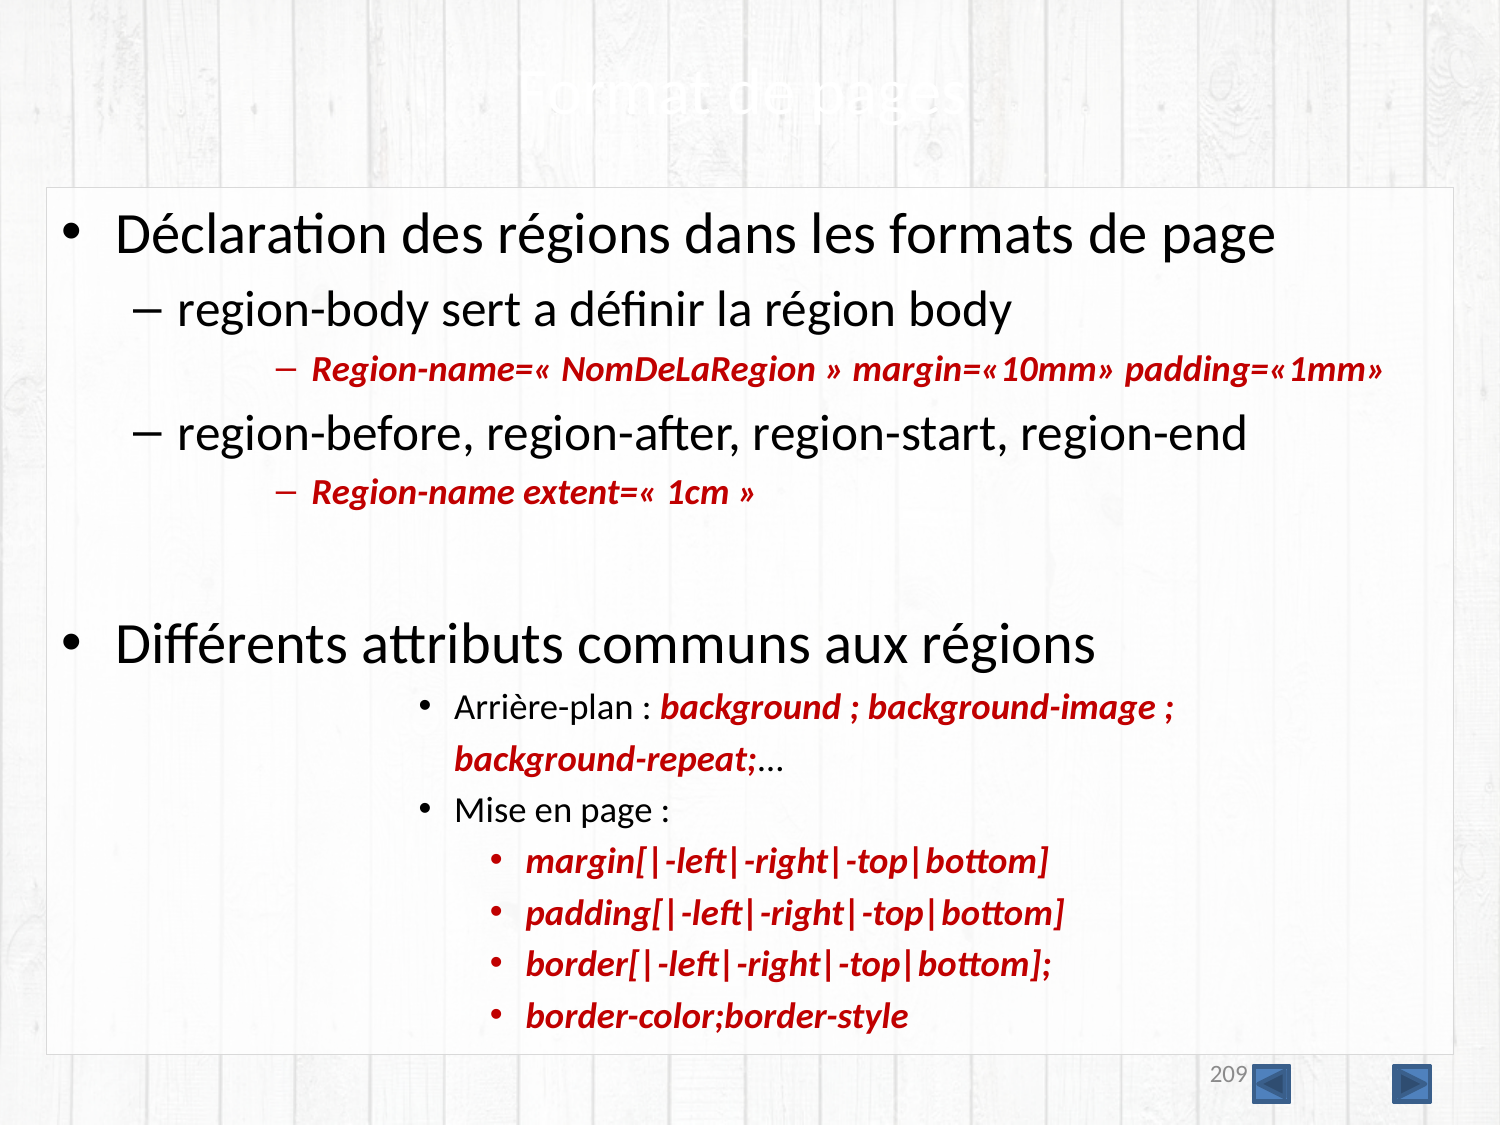

# Format de pages
Déclaration des régions dans les formats de page
region-body sert a définir la région body
Region-name=« NomDeLaRegion » margin=«10mm» padding=«1mm»
region-before, region-after, region-start, region-end
Region-name extent=« 1cm »

Différents attributs communs aux régions
Arrière-plan : background ; background-image ;
				background-repeat;…
Mise en page :
margin[|-left|-right|-top|bottom]
padding[|-left|-right|-top|bottom]
border[|-left|-right|-top|bottom];
border-color;border-style

209